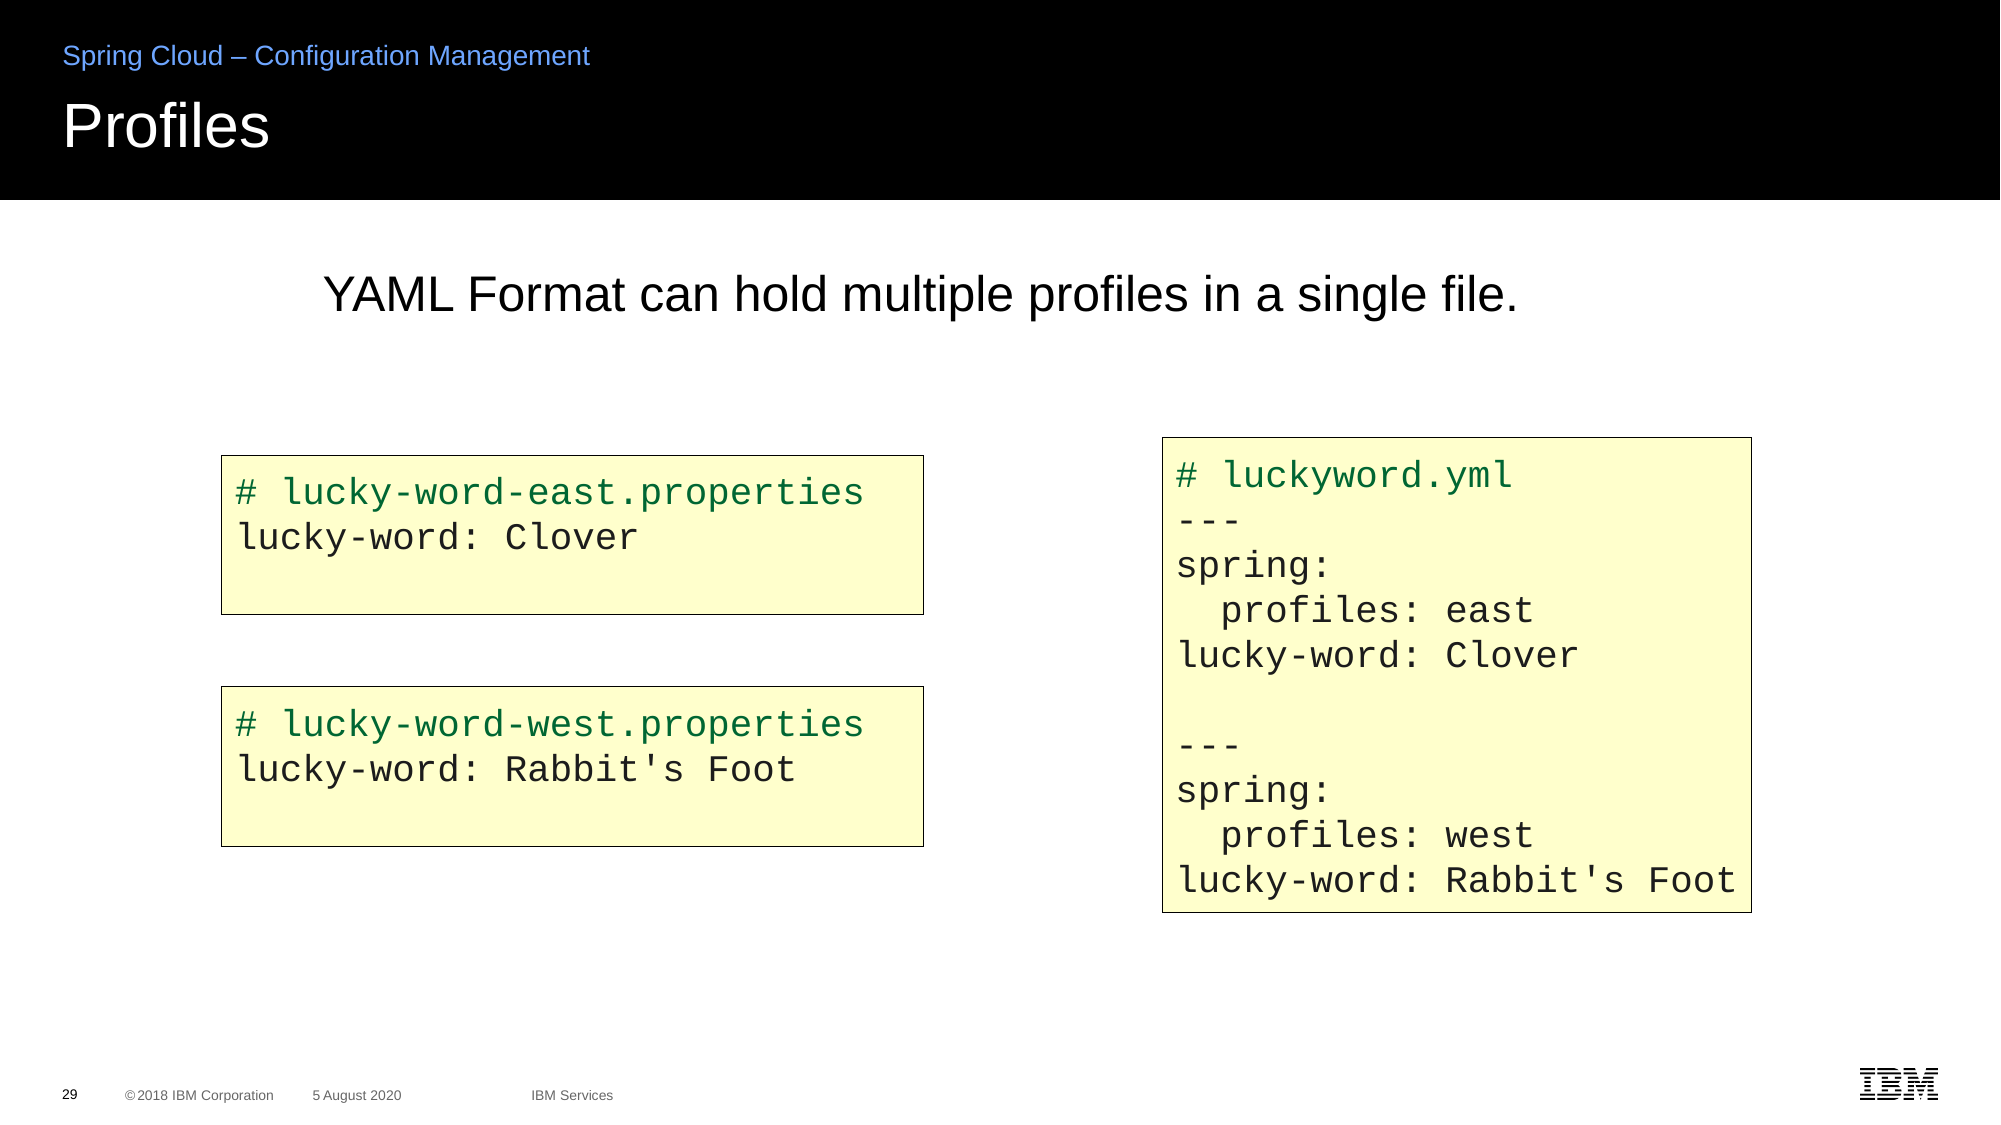

Spring Cloud – Configuration Management
# Profiles
YAML Format can hold multiple profiles in a single file.
# luckyword.yml
---
spring:
  profiles: east
lucky-word: Clover

---
spring:
  profiles: west
lucky-word: Rabbit's Foot
# lucky-word-east.properties
lucky-word: Clover

# lucky-word-west.properties
lucky-word: Rabbit's Foot